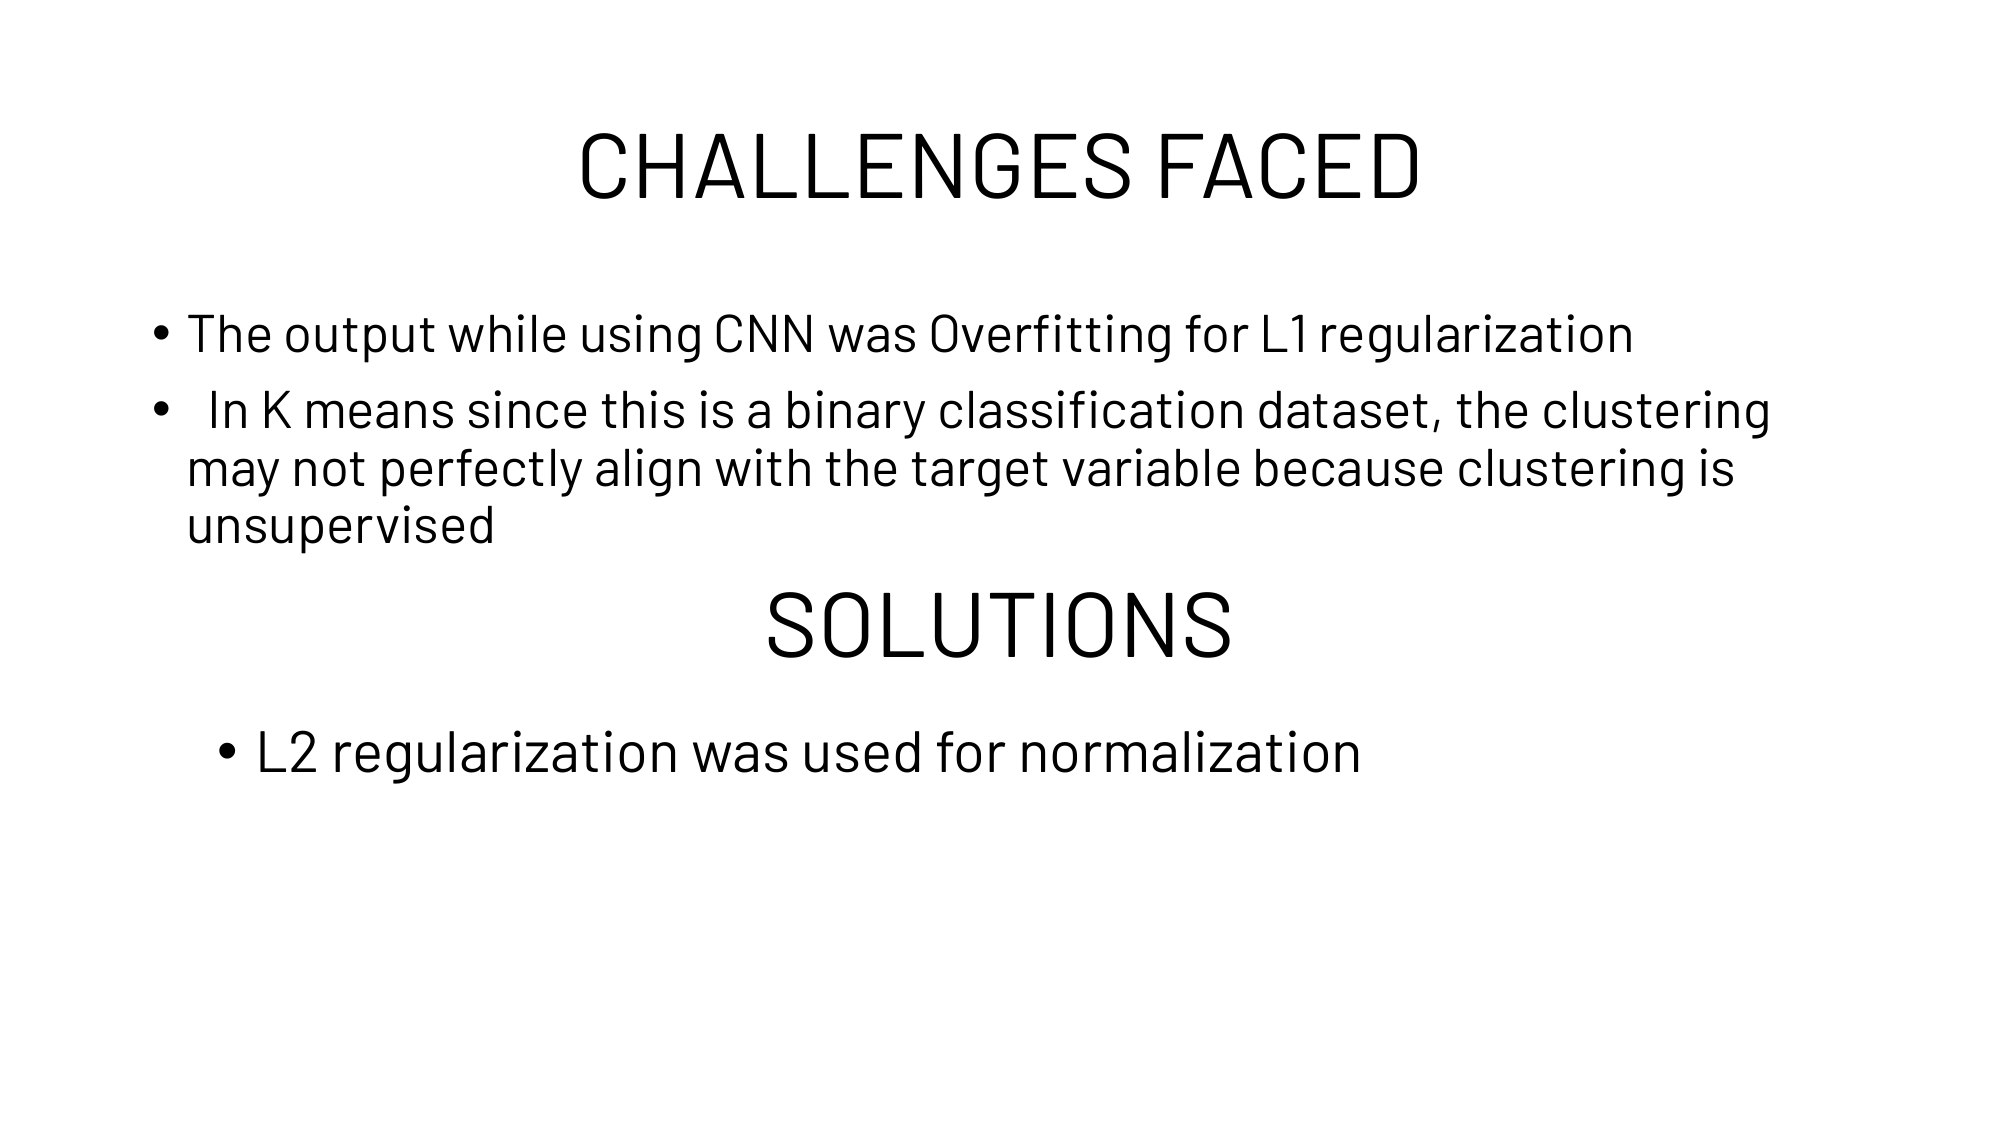

# CHALLENGES FACED
The output while using CNN was Overfitting for L1 regularization
  In K means since this is a binary classification dataset, the clustering may not perfectly align with the target variable because clustering is unsupervised
SOLUTIONS
L2 regularization was used for normalization